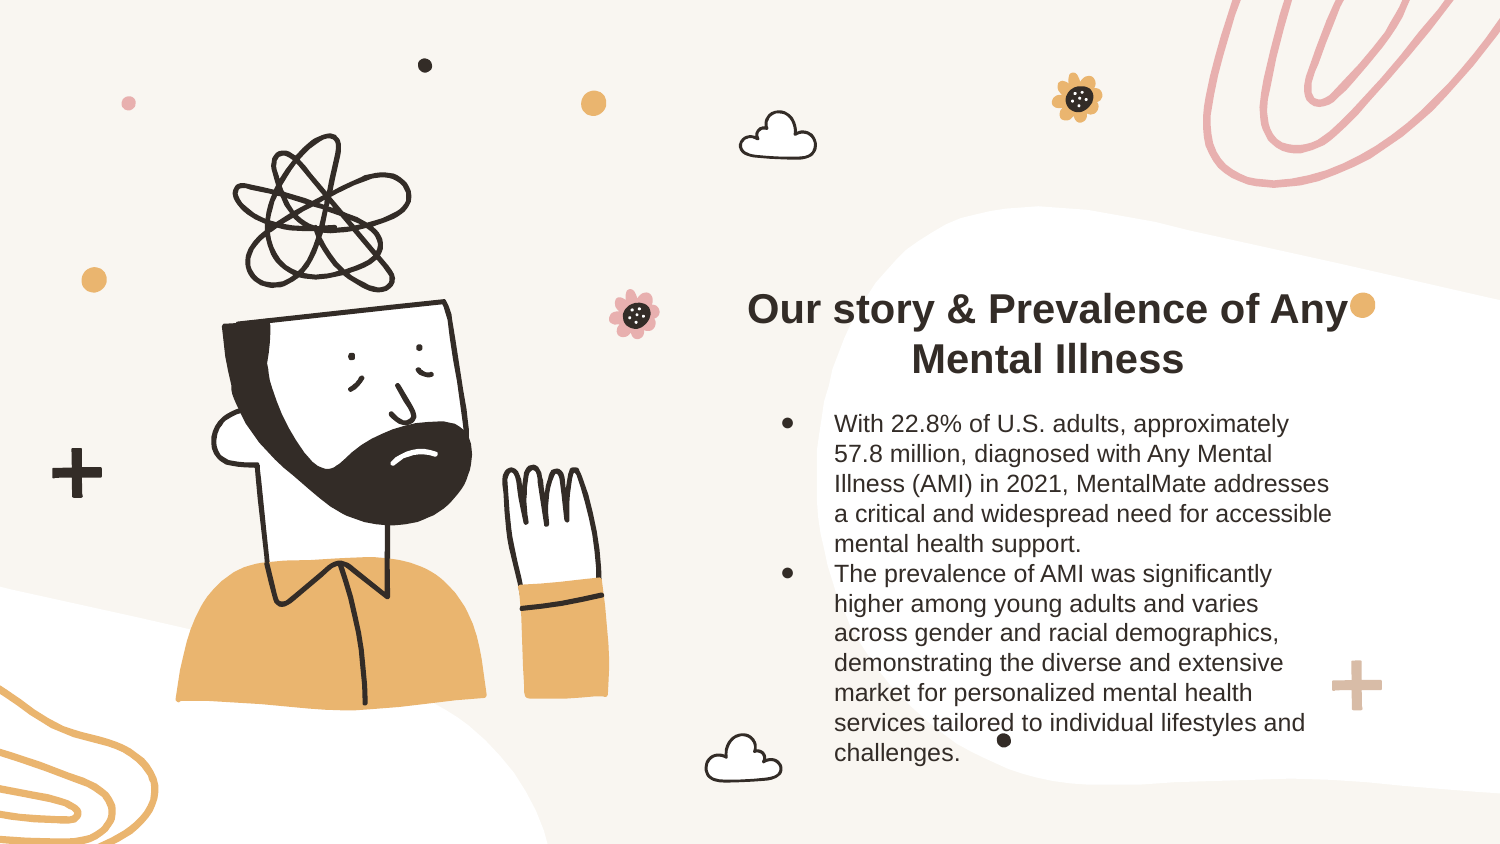

# Our story & Prevalence of Any Mental Illness
With 22.8% of U.S. adults, approximately 57.8 million, diagnosed with Any Mental Illness (AMI) in 2021, MentalMate addresses a critical and widespread need for accessible mental health support.
The prevalence of AMI was significantly higher among young adults and varies across gender and racial demographics, demonstrating the diverse and extensive market for personalized mental health services tailored to individual lifestyles and challenges.